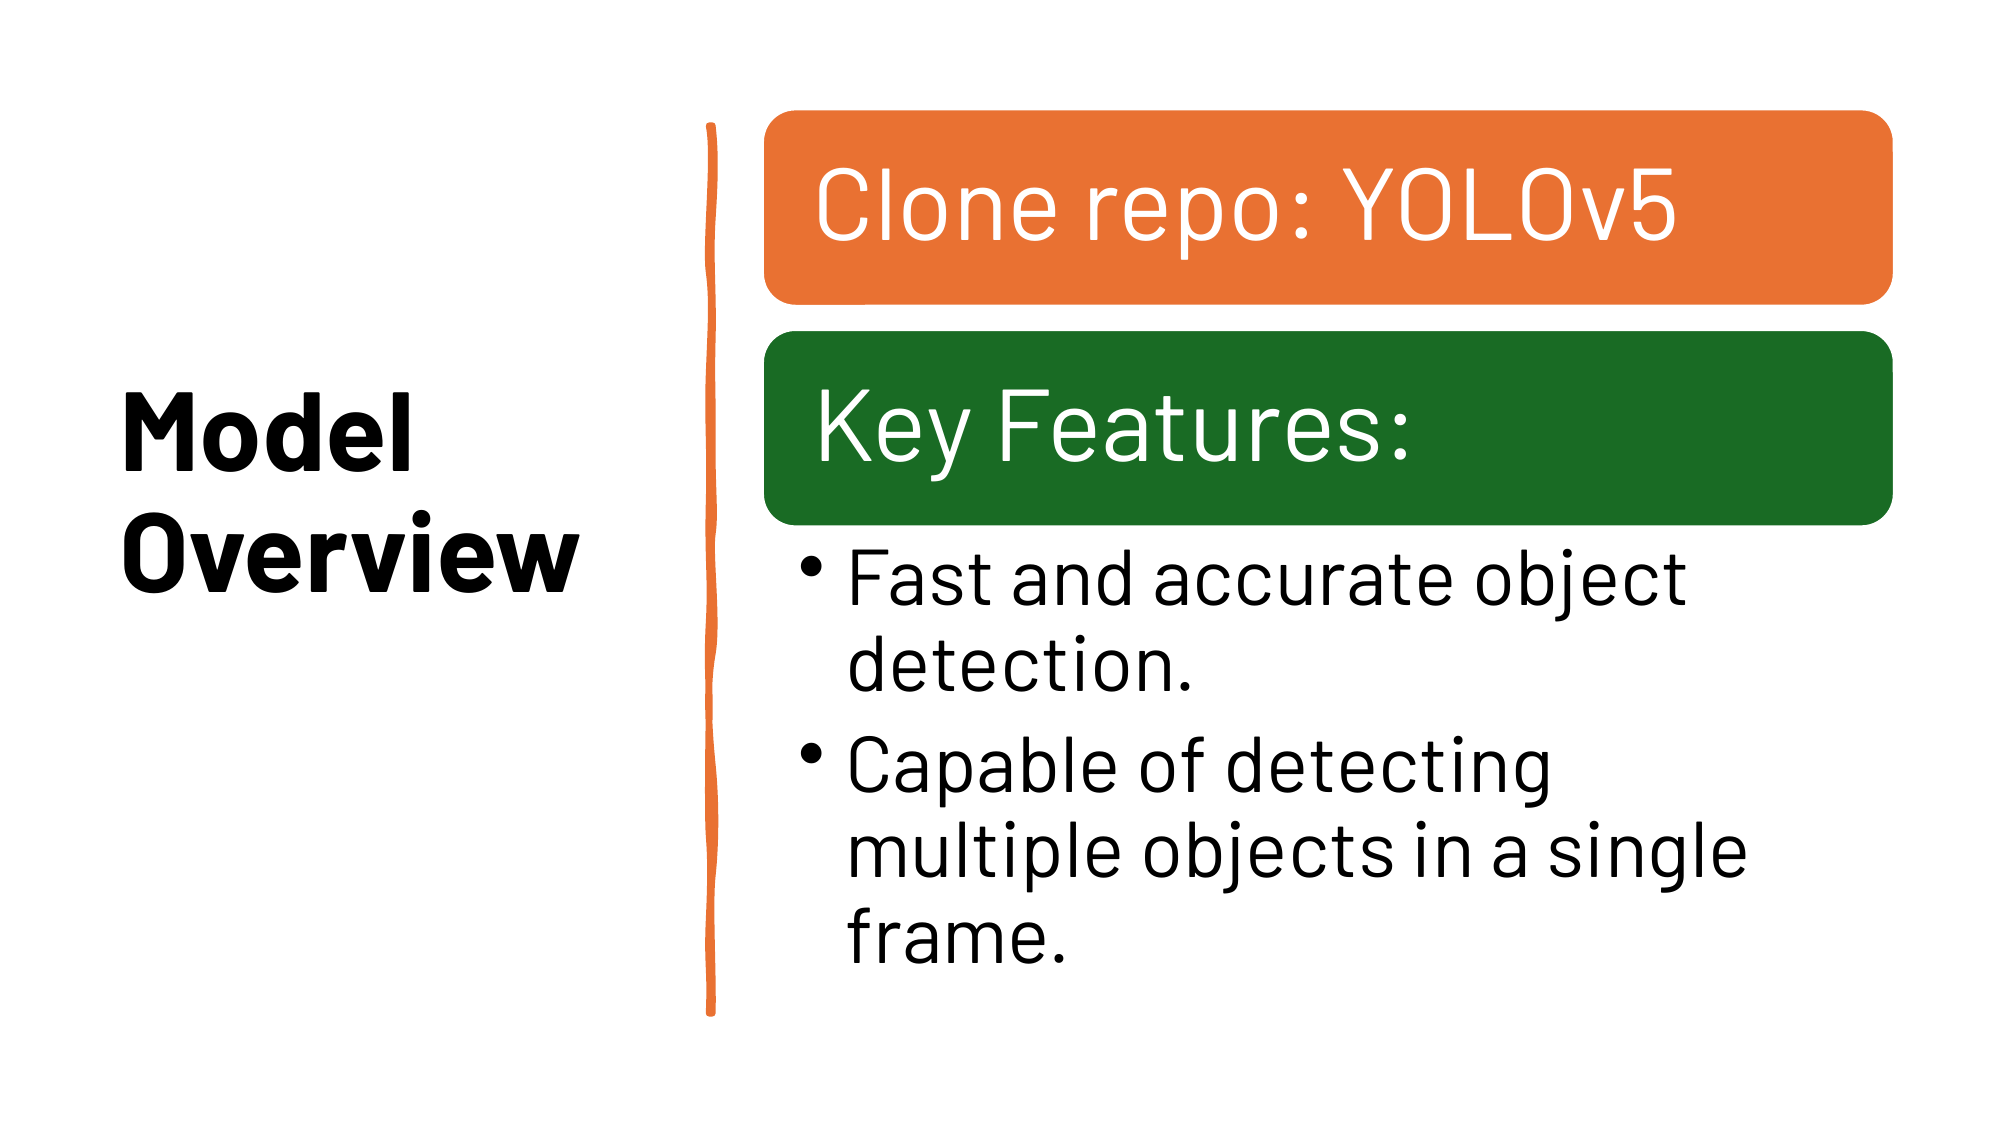

Clone repo: YOLOv5
Key Features:
Fast and accurate object detection.
Capable of detecting multiple objects in a single frame.
# Model Overview